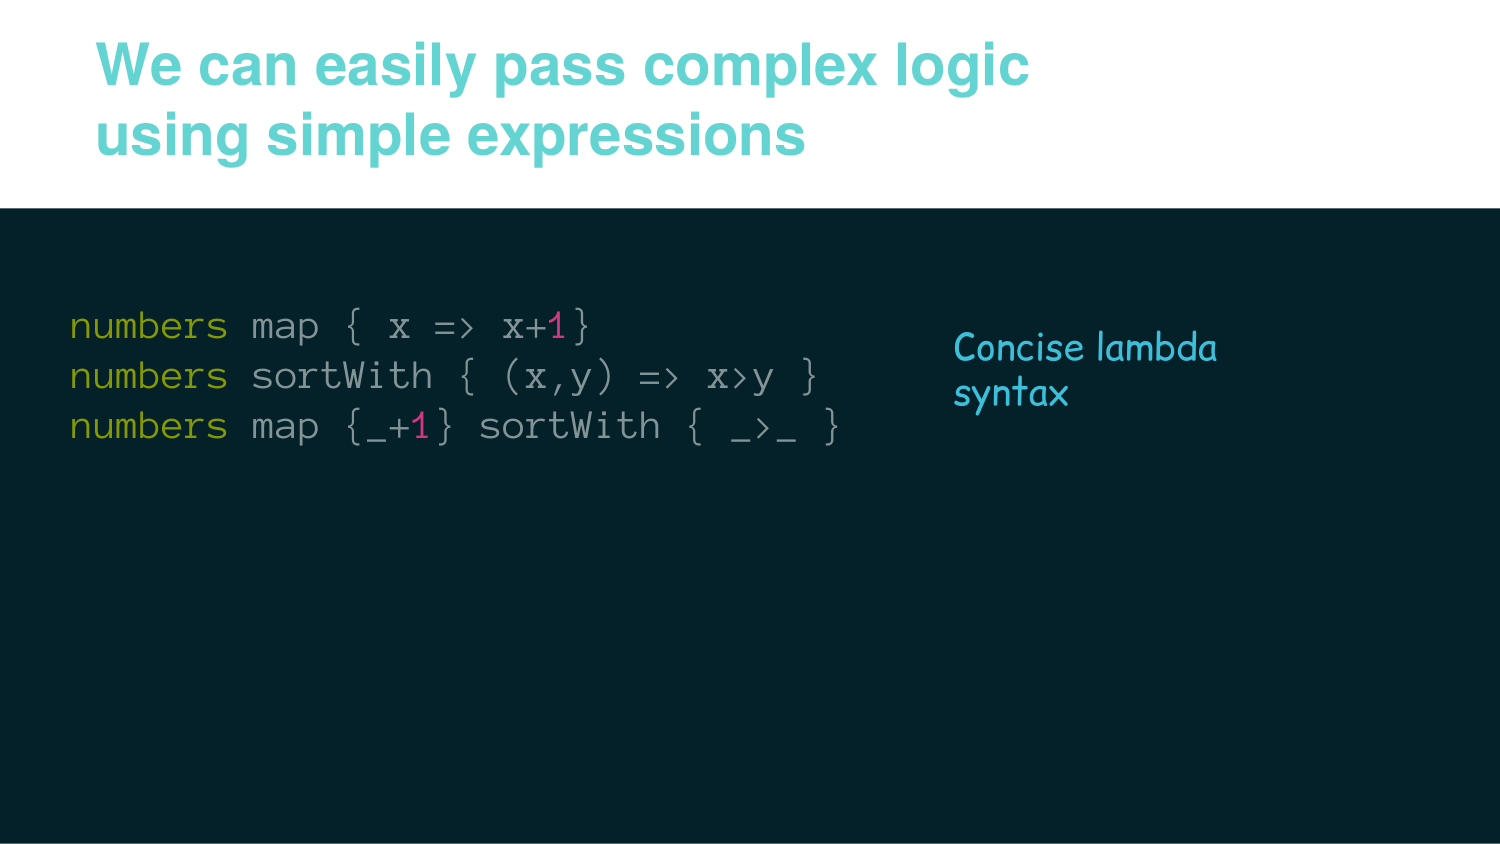

We can easily pass complex logic
using simple expressions

numbers map { x => x+1}
numbers sortWith { (x,y) => x>y }
numbers map {_+1} sortWith { _>_ }
Concise lambda syntax